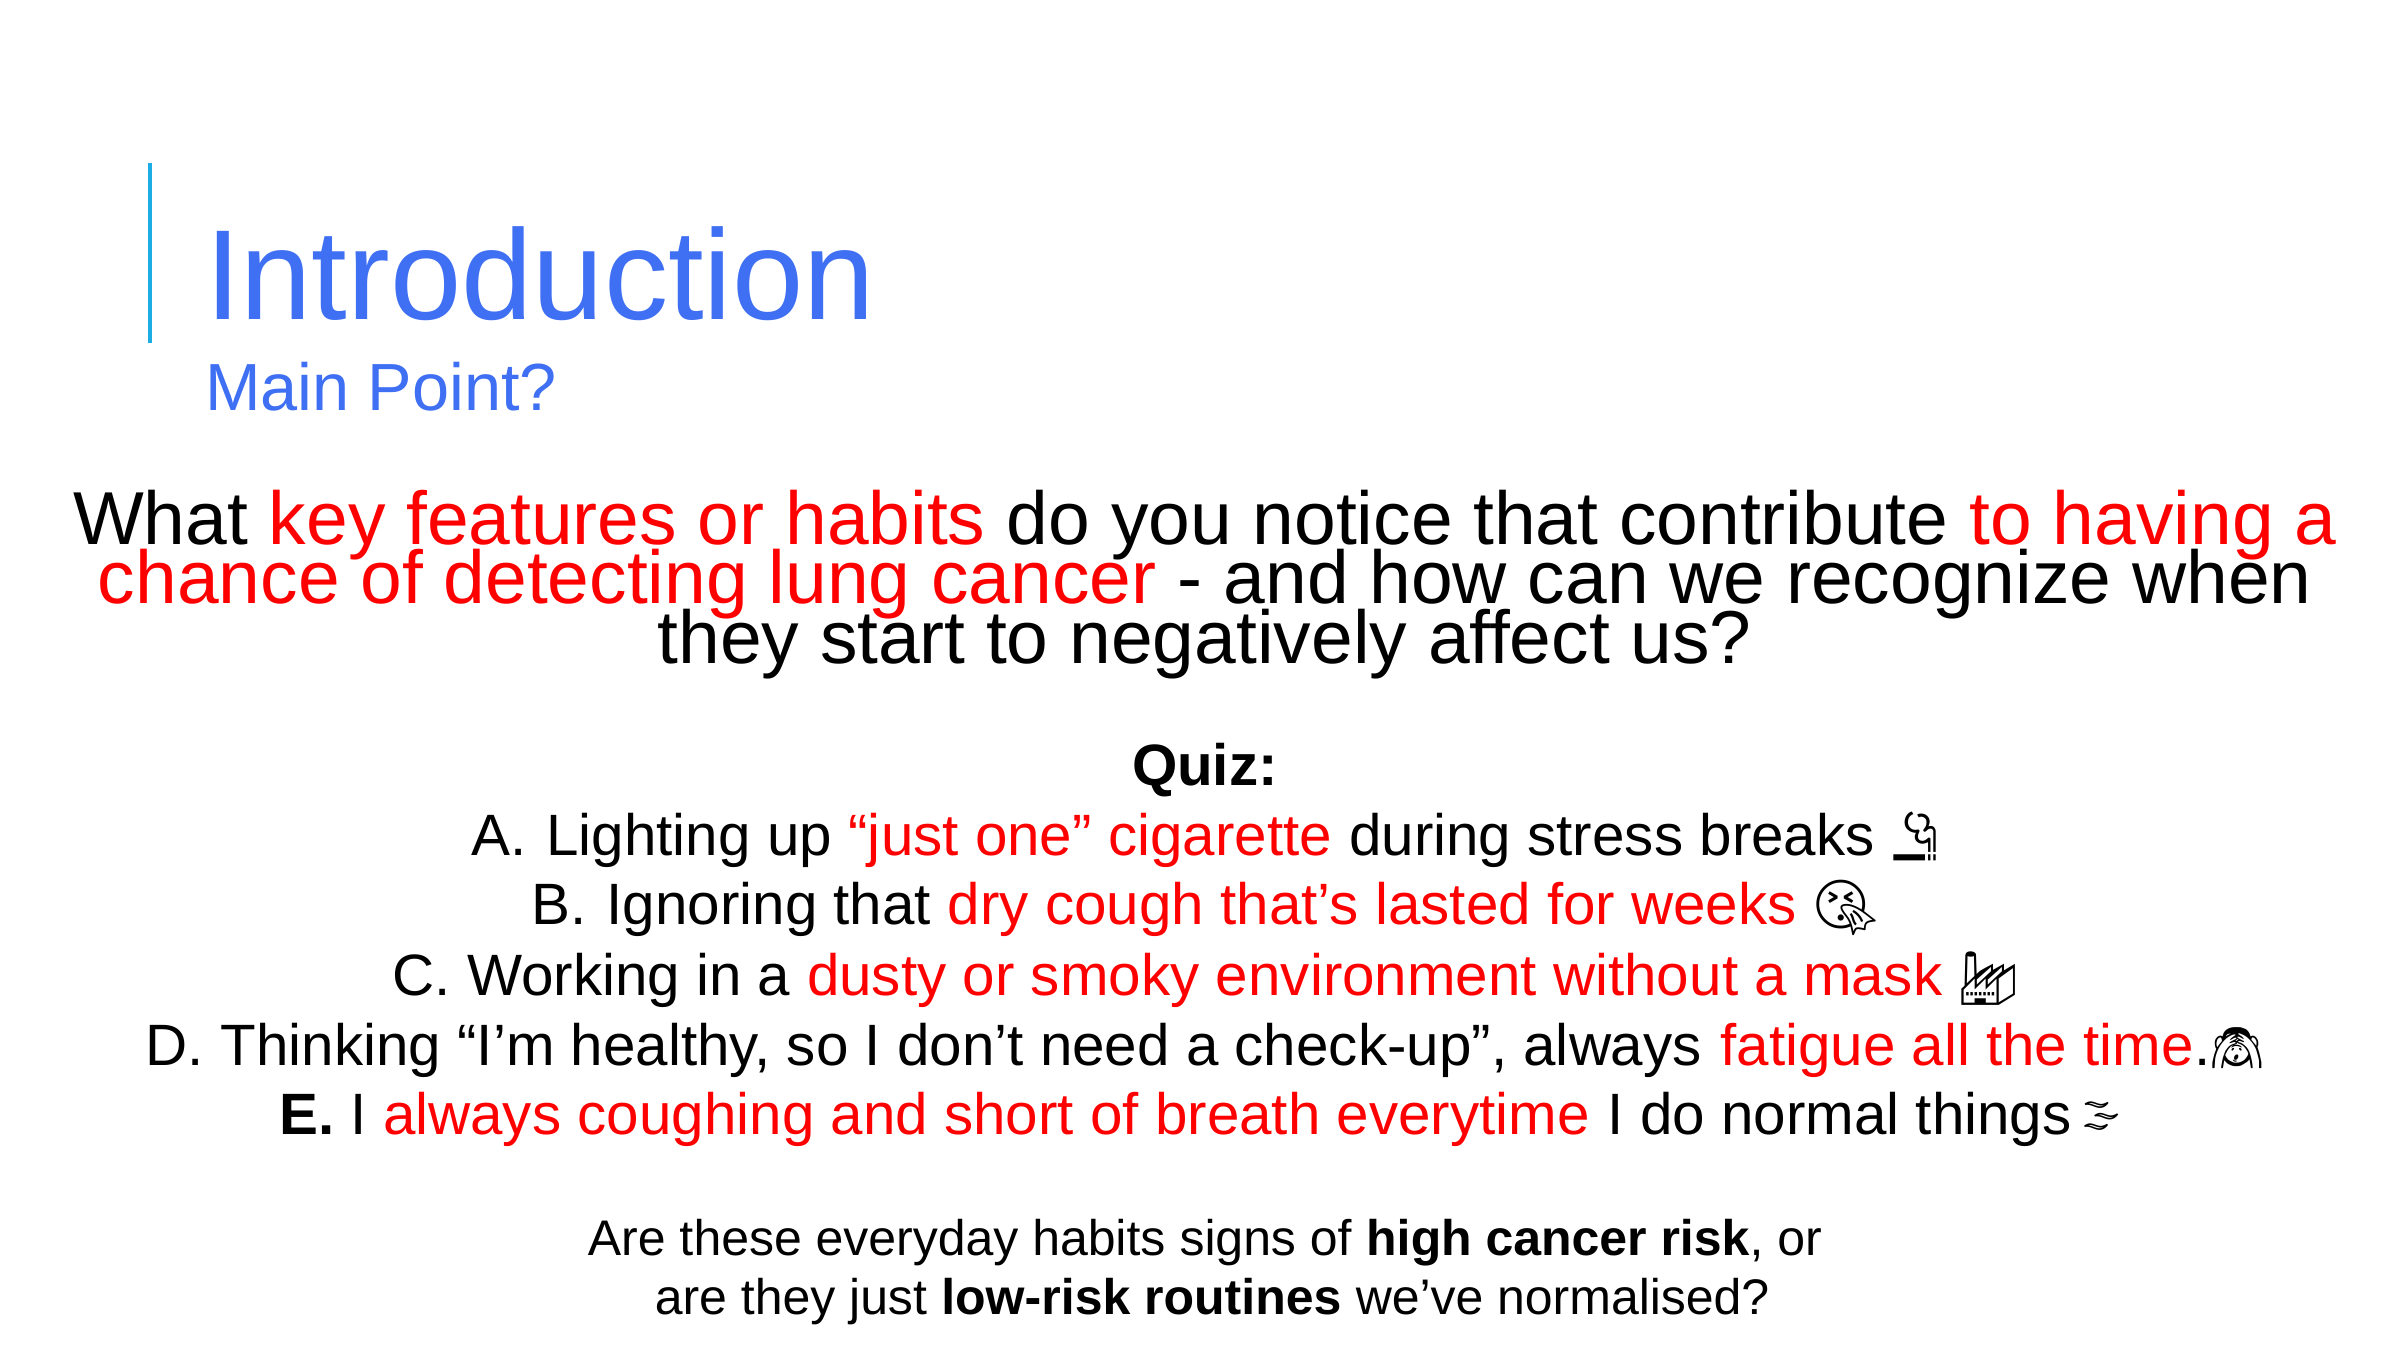

Introduction
Main Point?

What key features or habits do you notice that contribute to having a chance of detecting lung cancer - and how can we recognize when they start to negatively affect us?

Quiz:
Lighting up “just one” cigarette during stress breaks 🚬
Ignoring that dry cough that’s lasted for weeks 🤧
Working in a dusty or smoky environment without a mask 🏭
Thinking “I’m healthy, so I don’t need a check-up”, always fatigue all the time.🙈
E. I always coughing and short of breath everytime I do normal things🌫️

Are these everyday habits signs of high cancer risk, or
 are they just low-risk routines we’ve normalised?